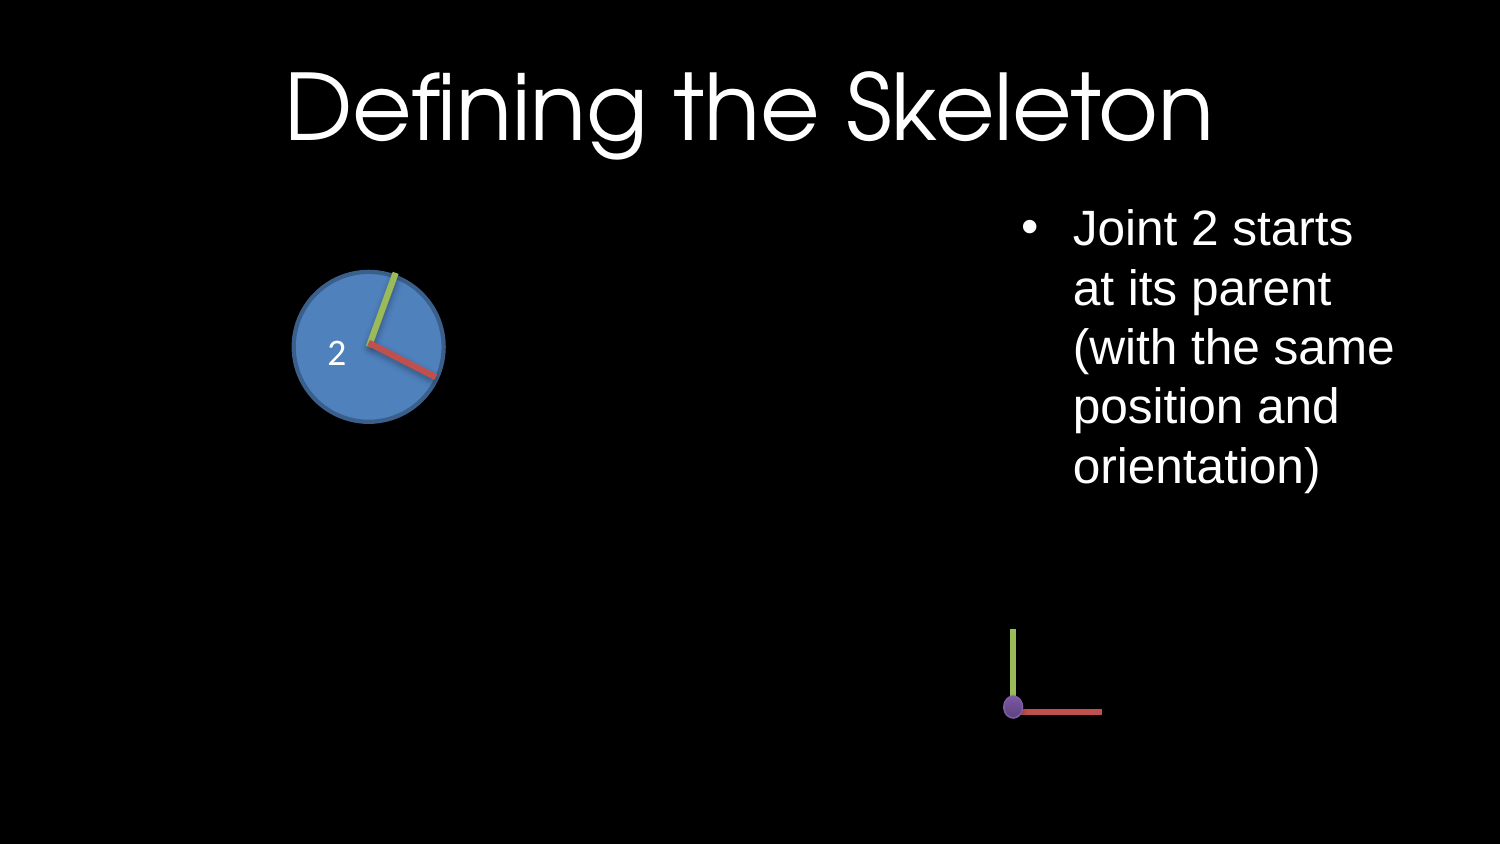

# Defining the Skeleton

Joint 2 starts at its parent (with the same position and orientation)

2